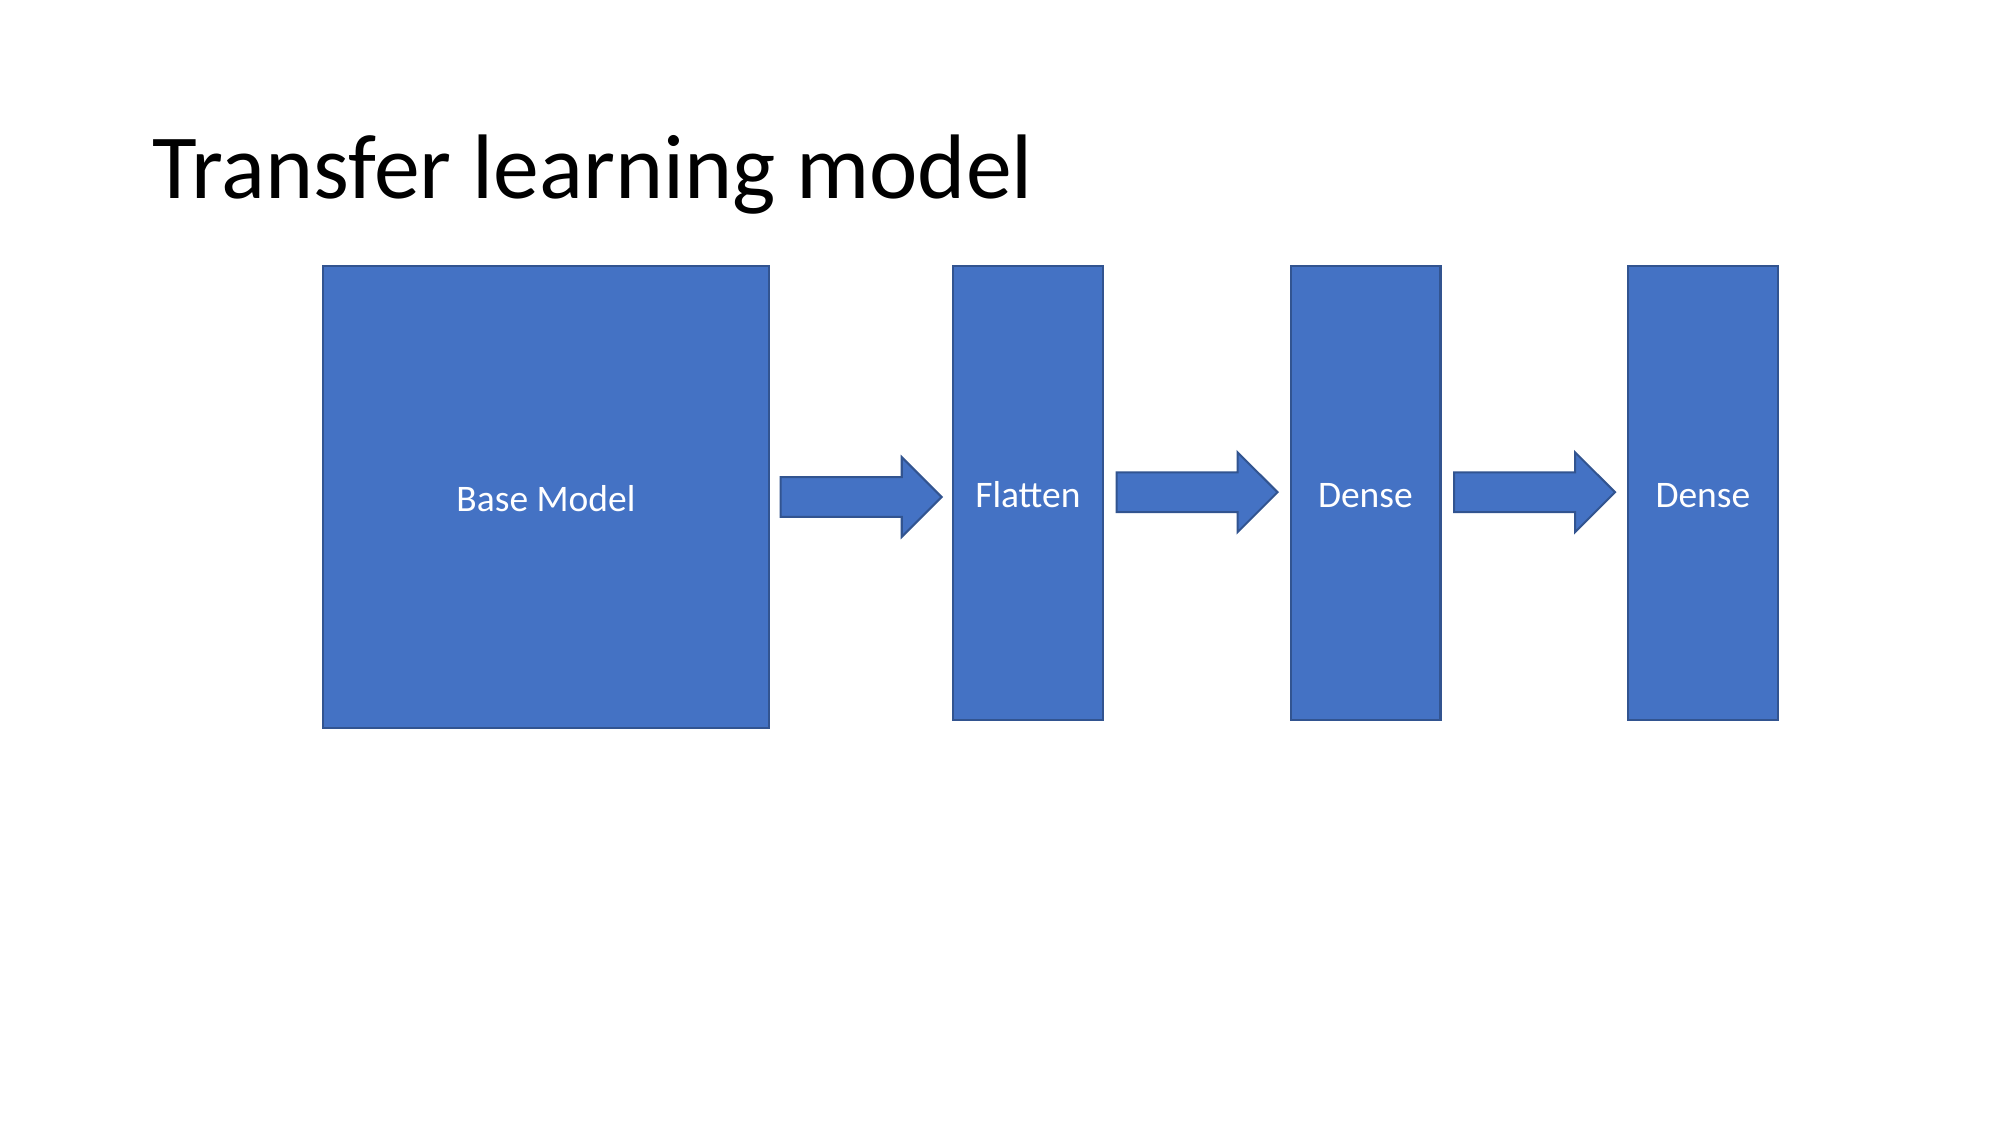

# Transfer learning model
Base Model
Flatten
Dense
Dense